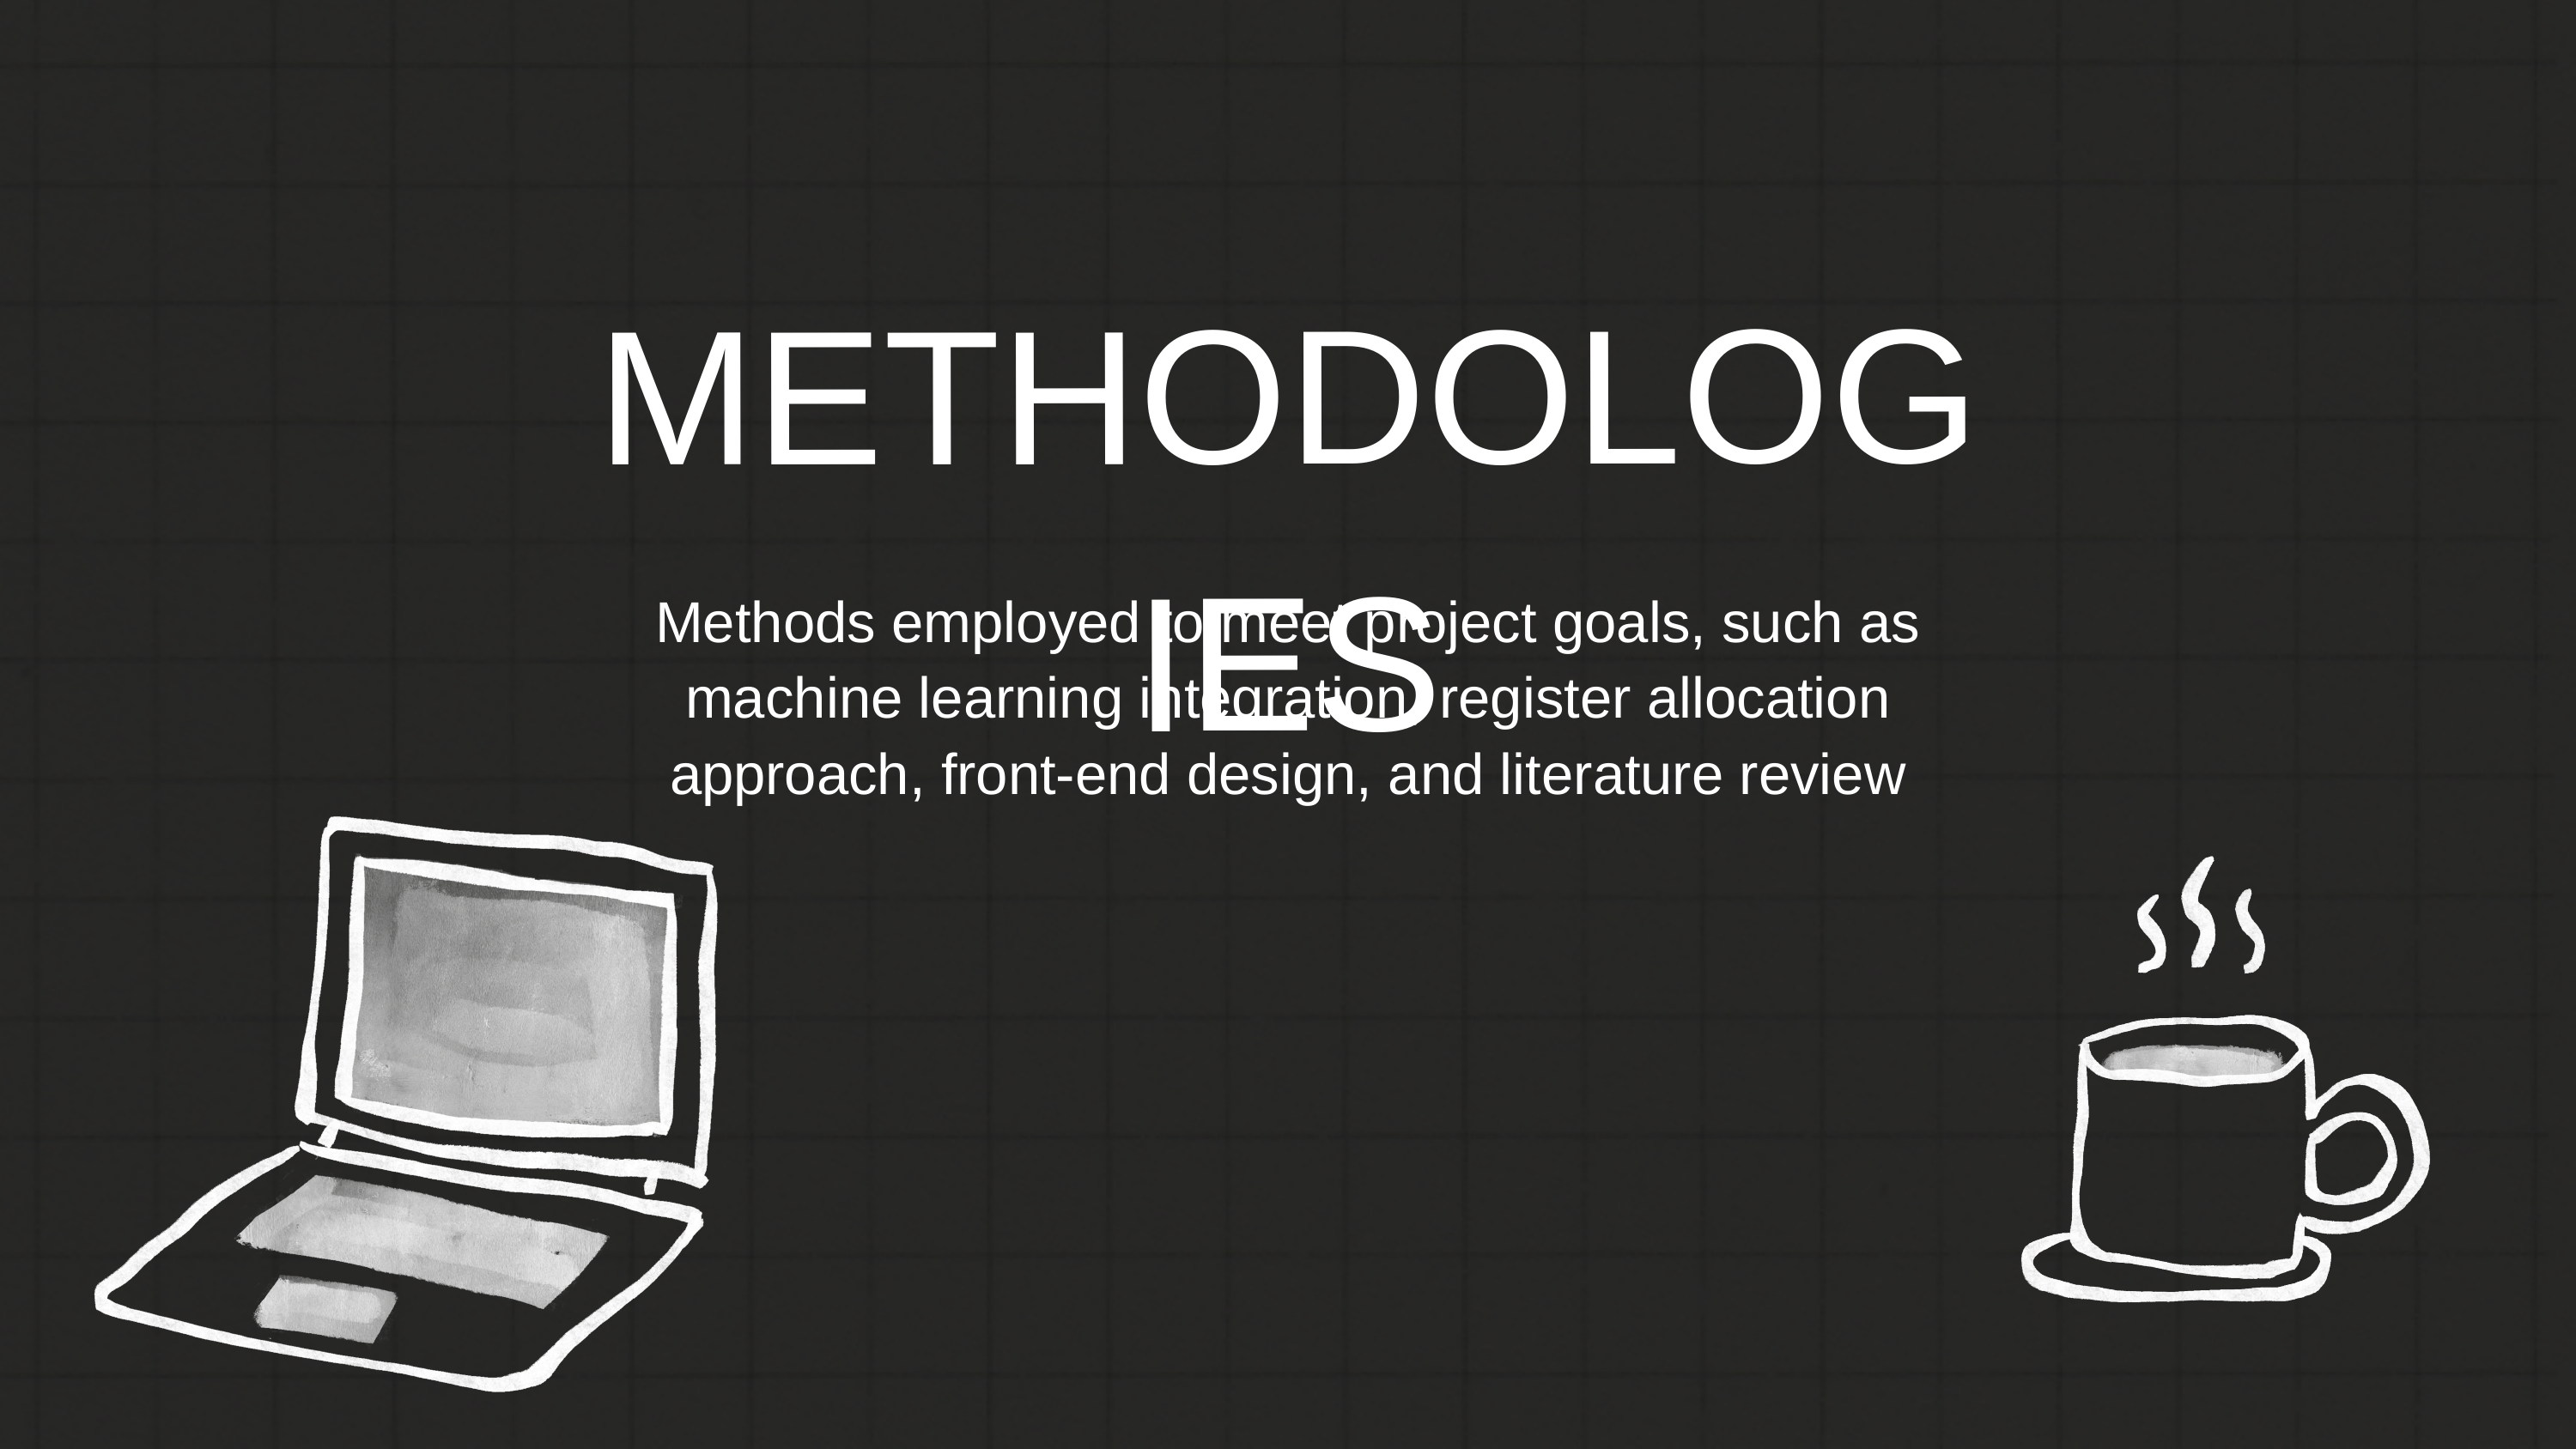

METHODOLOGIES
Methods employed to meet project goals, such as machine learning integration, register allocation approach, front-end design, and literature review